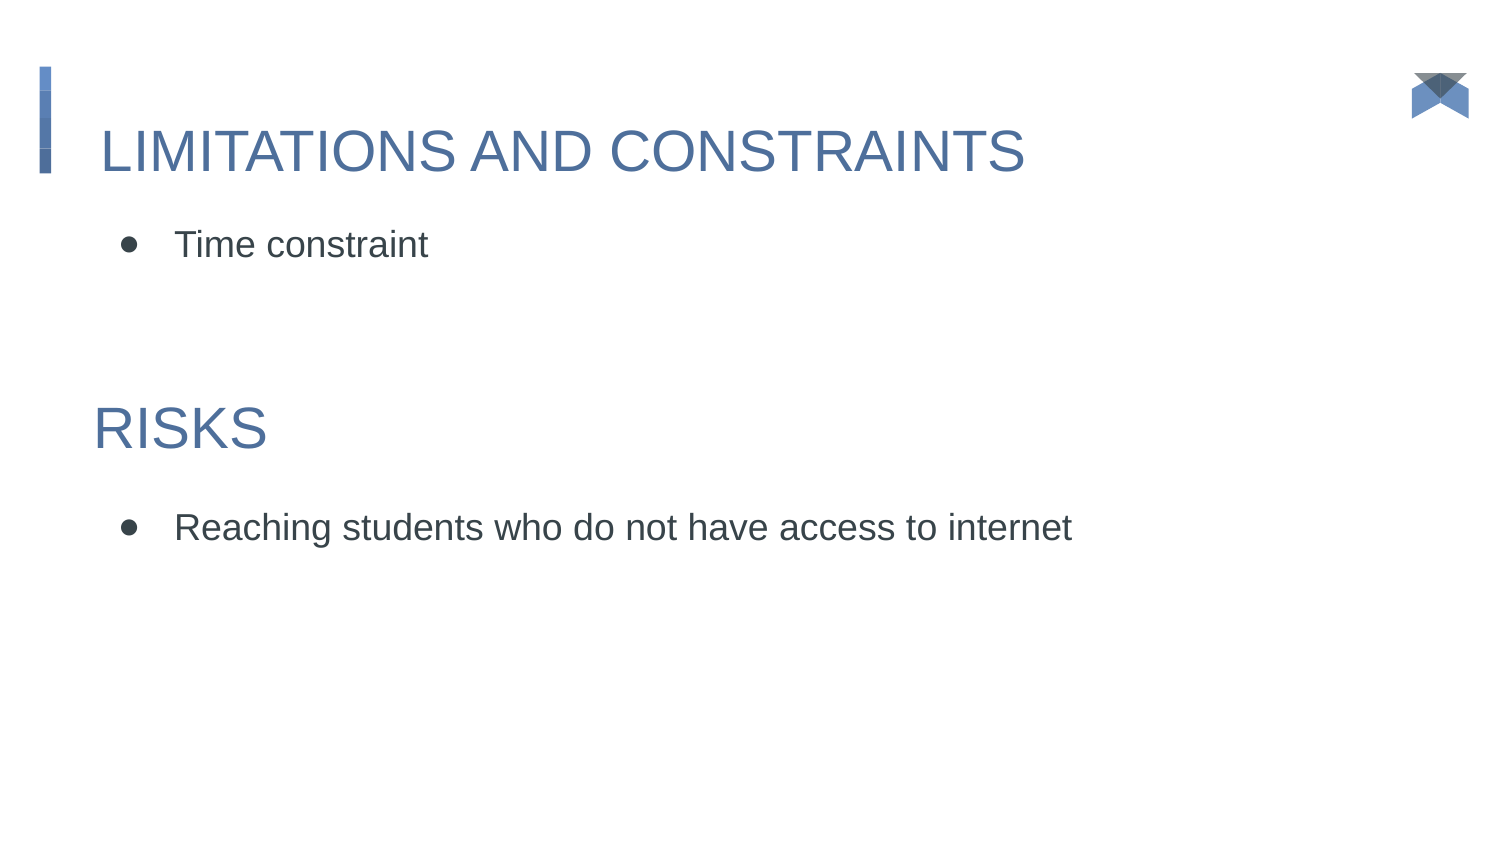

LIMITATIONS AND CONSTRAINTS
Time constraint
# RISKS
Reaching students who do not have access to internet